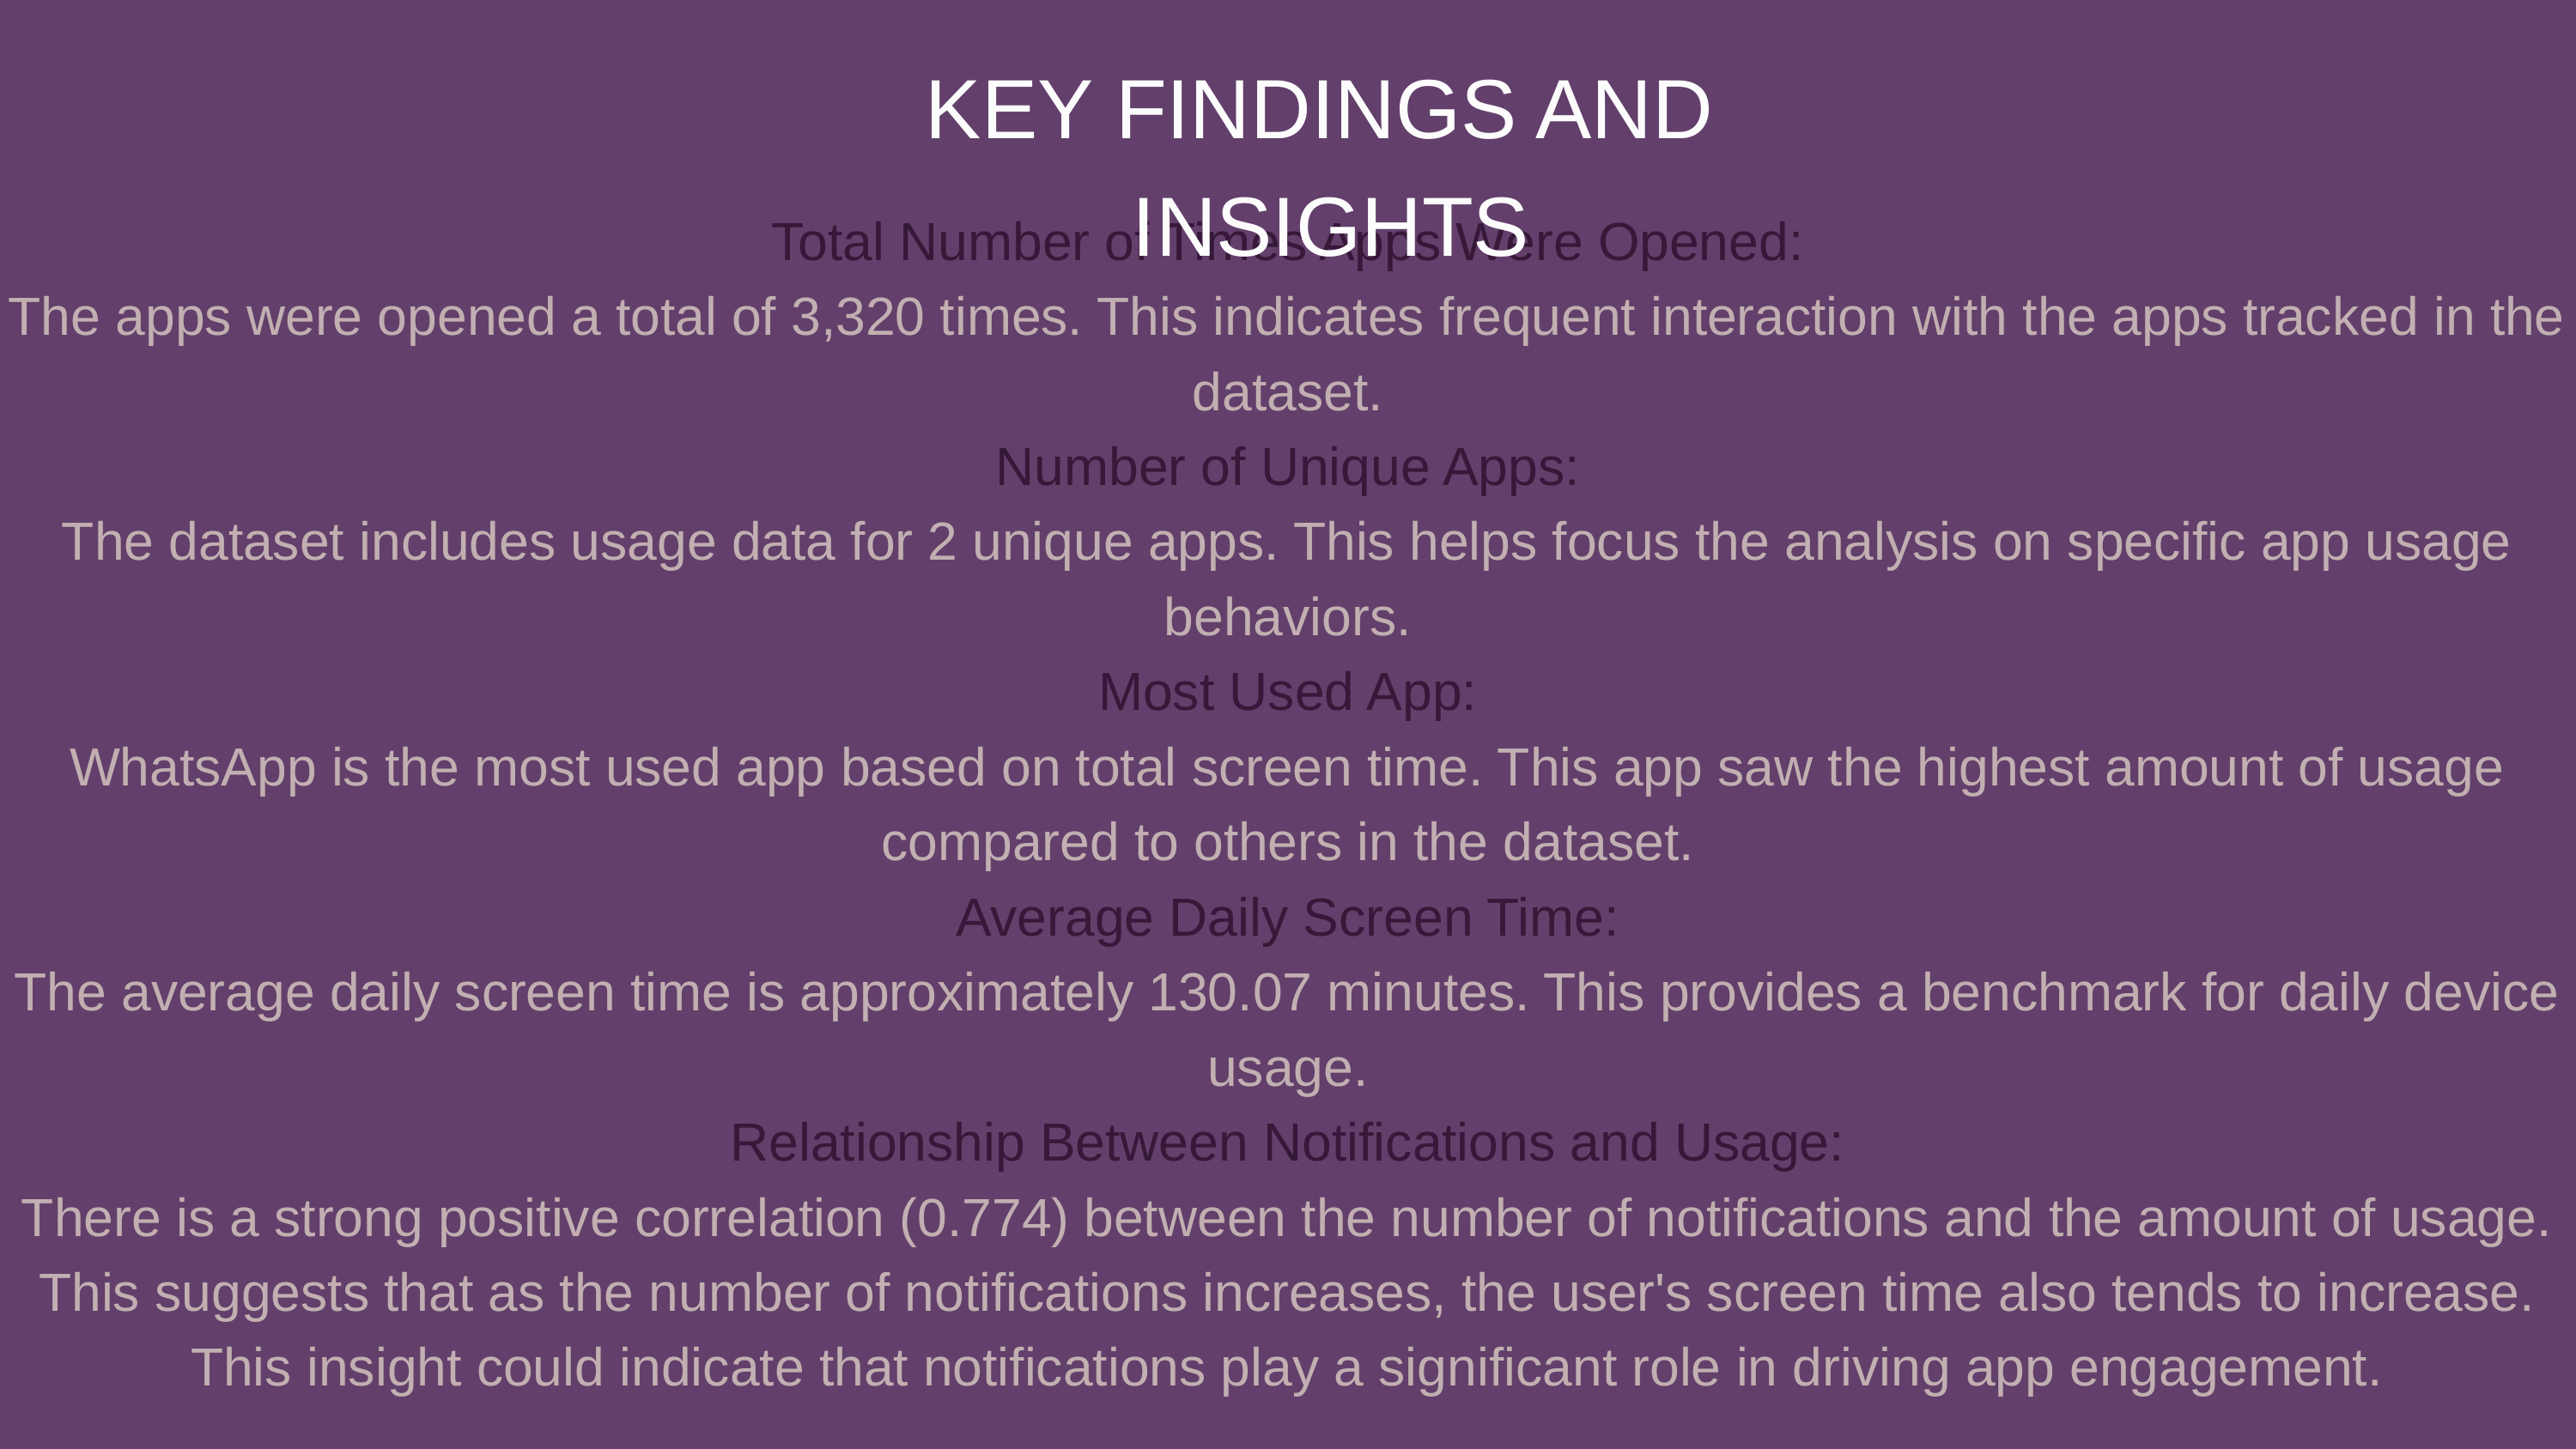

KEY FINDINGS AND  INSIGHTS
Total Number of Times Apps Were Opened:
The apps were opened a total of 3,320 times. This indicates frequent interaction with the apps tracked in the dataset.
Number of Unique Apps:
The dataset includes usage data for 2 unique apps. This helps focus the analysis on specific app usage behaviors.
Most Used App:
WhatsApp is the most used app based on total screen time. This app saw the highest amount of usage compared to others in the dataset.
Average Daily Screen Time:
The average daily screen time is approximately 130.07 minutes. This provides a benchmark for daily device usage.
Relationship Between Notifications and Usage:
There is a strong positive correlation (0.774) between the number of notifications and the amount of usage. This suggests that as the number of notifications increases, the user's screen time also tends to increase. This insight could indicate that notifications play a significant role in driving app engagement.